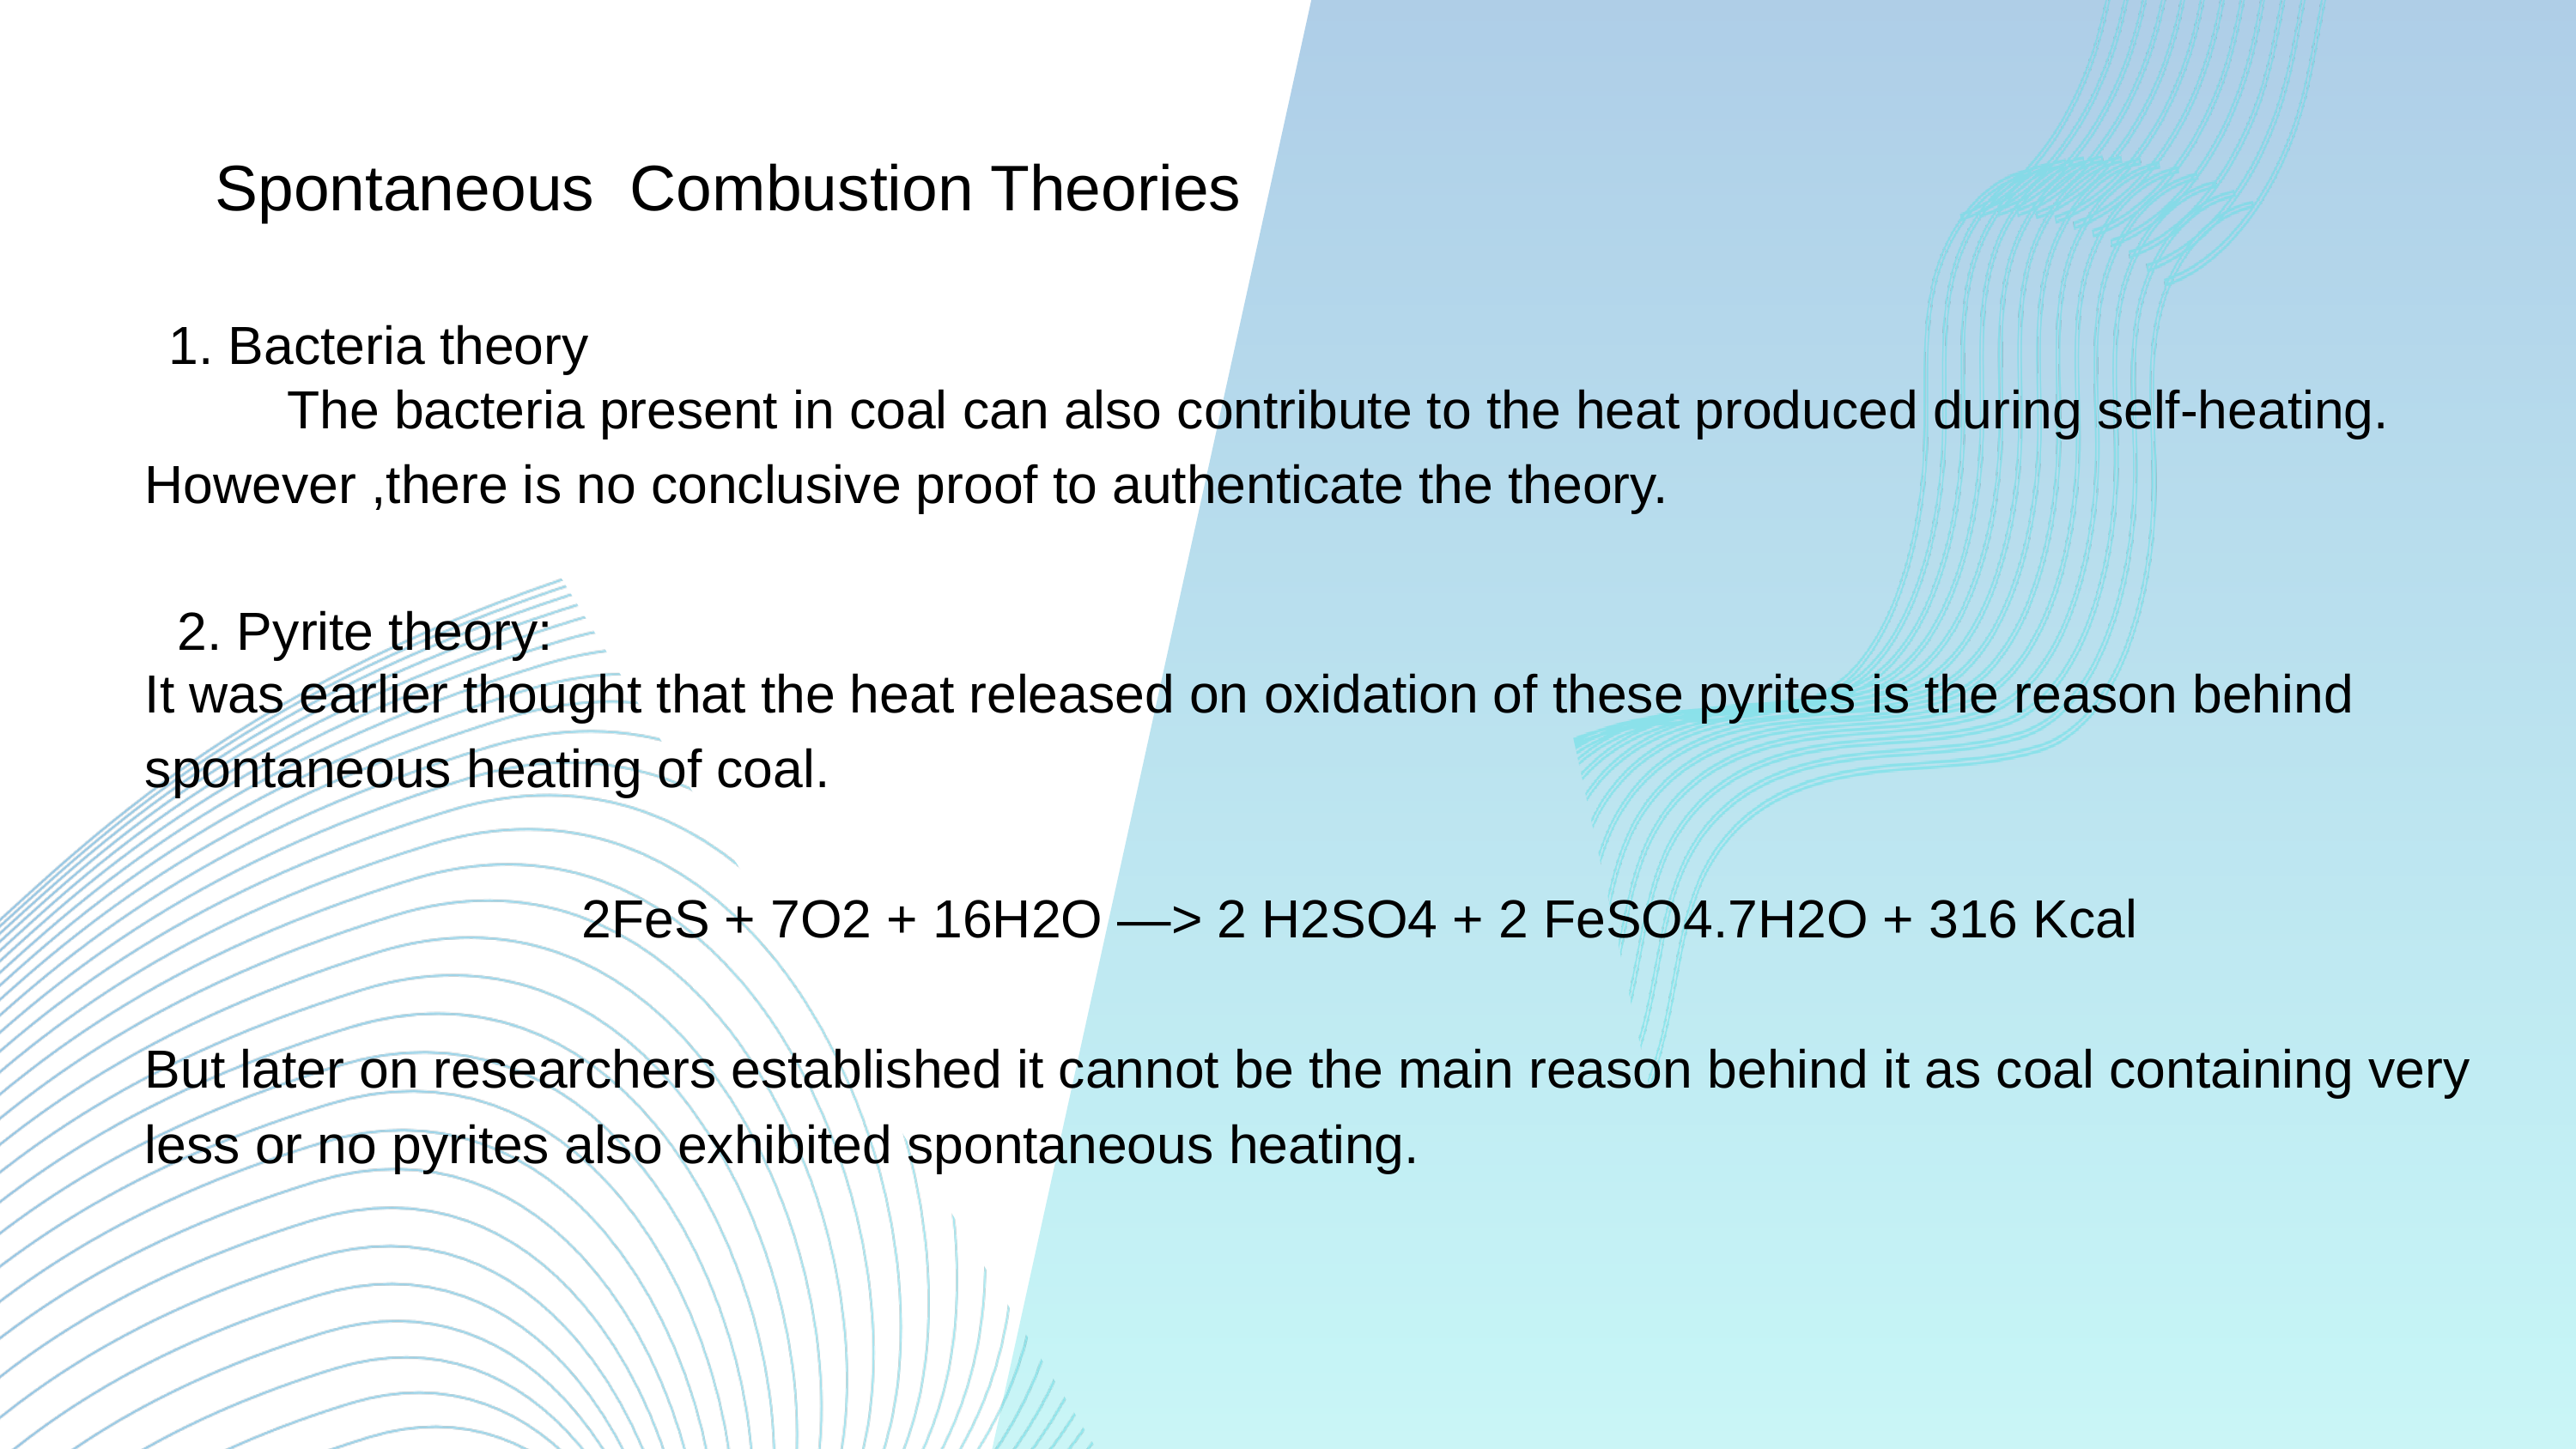

Spontaneous  Combustion Theories
1. Bacteria theory
The bacteria present in coal can also contribute to the heat produced during self-heating.
However ,there is no conclusive proof to authenticate the theory.
2. Pyrite theory:
It was earlier thought that the heat released on oxidation of these pyrites is the reason behind spontaneous heating of coal.

2FeS + 7O2 + 16H2O —> 2 H2SO4 + 2 FeSO4.7H2O + 316 Kcal

But later on researchers established it cannot be the main reason behind it as coal containing very less or no pyrites also exhibited spontaneous heating.